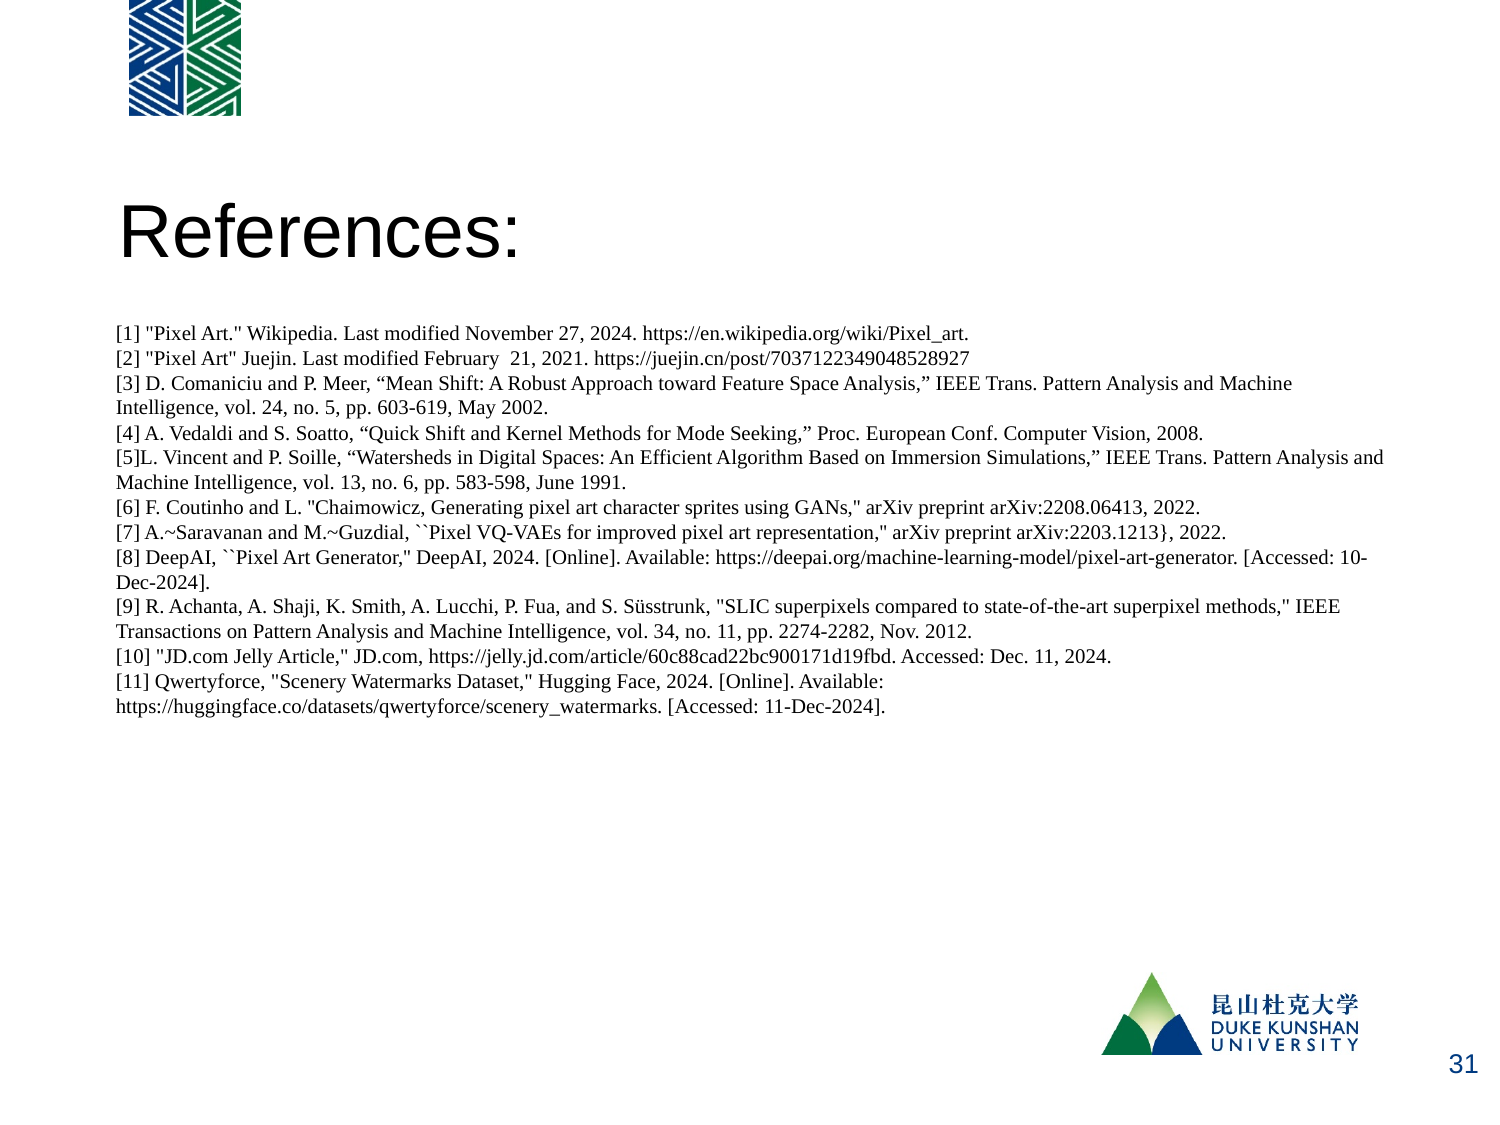

# References:
[1] "Pixel Art." Wikipedia. Last modified November 27, 2024. https://en.wikipedia.org/wiki/Pixel_art.
[2] "Pixel Art" Juejin. Last modified February  21, 2021. https://juejin.cn/post/7037122349048528927
[3] D. Comaniciu and P. Meer, “Mean Shift: A Robust Approach toward Feature Space Analysis,” IEEE Trans. Pattern Analysis and Machine Intelligence, vol. 24, no. 5, pp. 603-619, May 2002.
[4] A. Vedaldi and S. Soatto, “Quick Shift and Kernel Methods for Mode Seeking,” Proc. European Conf. Computer Vision, 2008.
[5]L. Vincent and P. Soille, “Watersheds in Digital Spaces: An Efficient Algorithm Based on Immersion Simulations,” IEEE Trans. Pattern Analysis and Machine Intelligence, vol. 13, no. 6, pp. 583-598, June 1991.
[6] F. Coutinho and L. ''Chaimowicz, Generating pixel art character sprites using GANs,'' arXiv preprint arXiv:2208.06413, 2022.
[7] A.~Saravanan and M.~Guzdial, ``Pixel VQ-VAEs for improved pixel art representation,'' arXiv preprint arXiv:2203.1213}, 2022.
[8] DeepAI, ``Pixel Art Generator,'' DeepAI, 2024. [Online]. Available: https://deepai.org/machine-learning-model/pixel-art-generator. [Accessed: 10-Dec-2024].
[9] R. Achanta, A. Shaji, K. Smith, A. Lucchi, P. Fua, and S. Süsstrunk, "SLIC superpixels compared to state-of-the-art superpixel methods," IEEE Transactions on Pattern Analysis and Machine Intelligence, vol. 34, no. 11, pp. 2274-2282, Nov. 2012.
[10] "JD.com Jelly Article," JD.com, https://jelly.jd.com/article/60c88cad22bc900171d19fbd. Accessed: Dec. 11, 2024.
[11] Qwertyforce, "Scenery Watermarks Dataset," Hugging Face, 2024. [Online]. Available: https://huggingface.co/datasets/qwertyforce/scenery_watermarks. [Accessed: 11-Dec-2024].

31